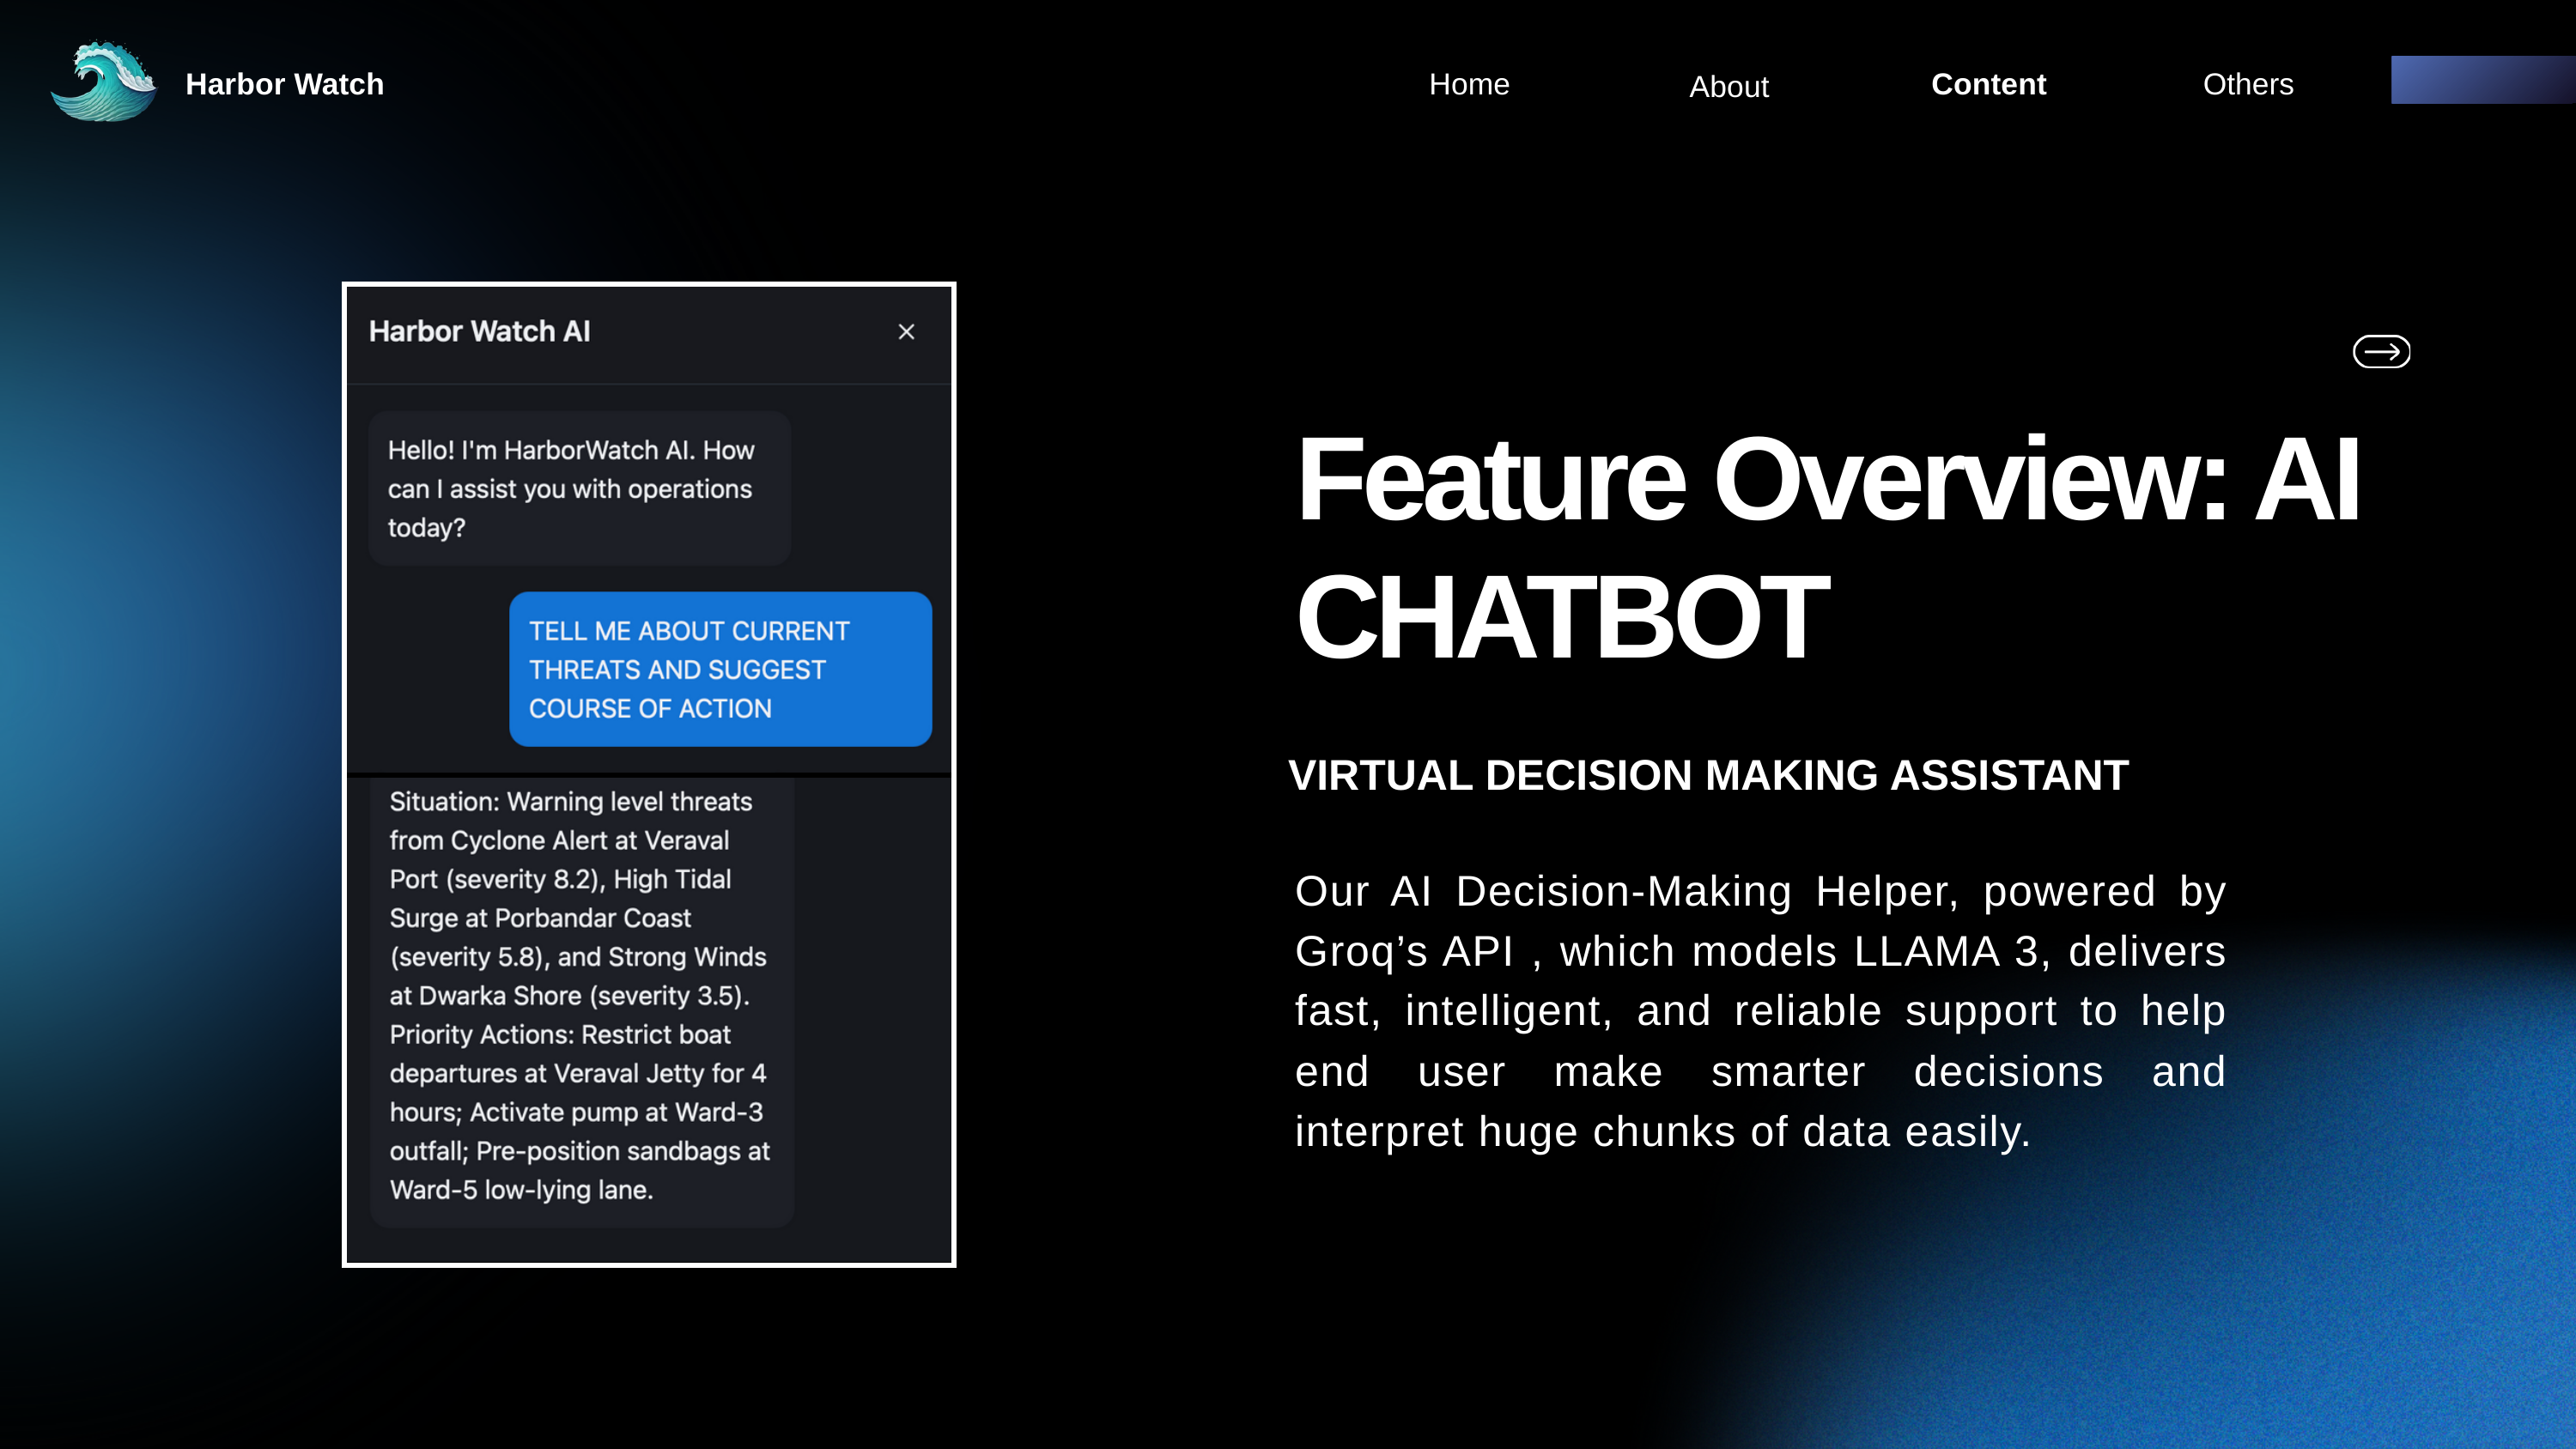

Harbor Watch
Home
Content
Others
About

Feature Overview: AI CHATBOT
VIRTUAL DECISION MAKING ASSISTANT
Our AI Decision-Making Helper, powered by Groq’s API , which models LLAMA 3, delivers fast, intelligent, and reliable support to help end user make smarter decisions and interpret huge chunks of data easily.